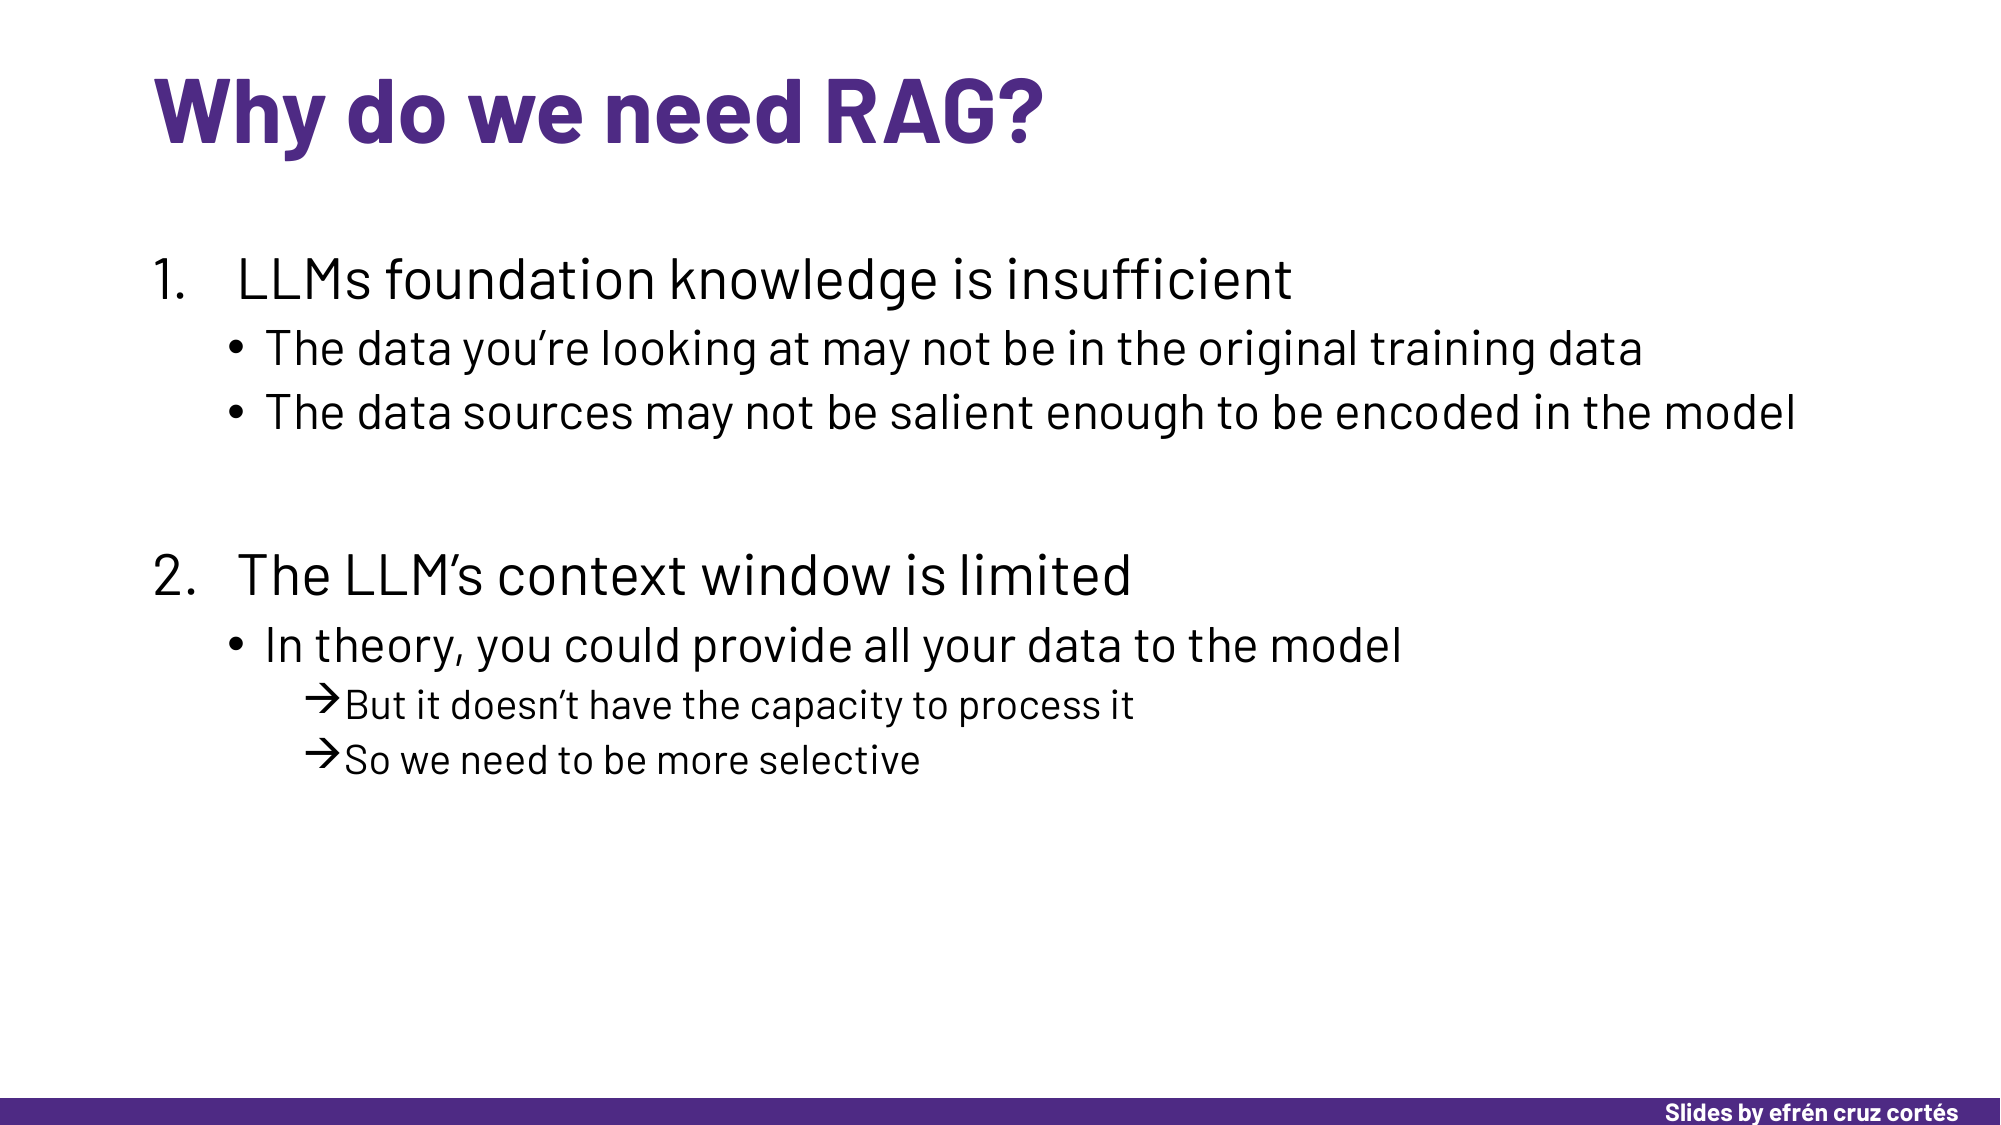

# Why do we need RAG?
LLMs foundation knowledge is insufficient
The data you’re looking at may not be in the original training data
The data sources may not be salient enough to be encoded in the model

The LLM’s context window is limited
In theory, you could provide all your data to the model
But it doesn’t have the capacity to process it
So we need to be more selective